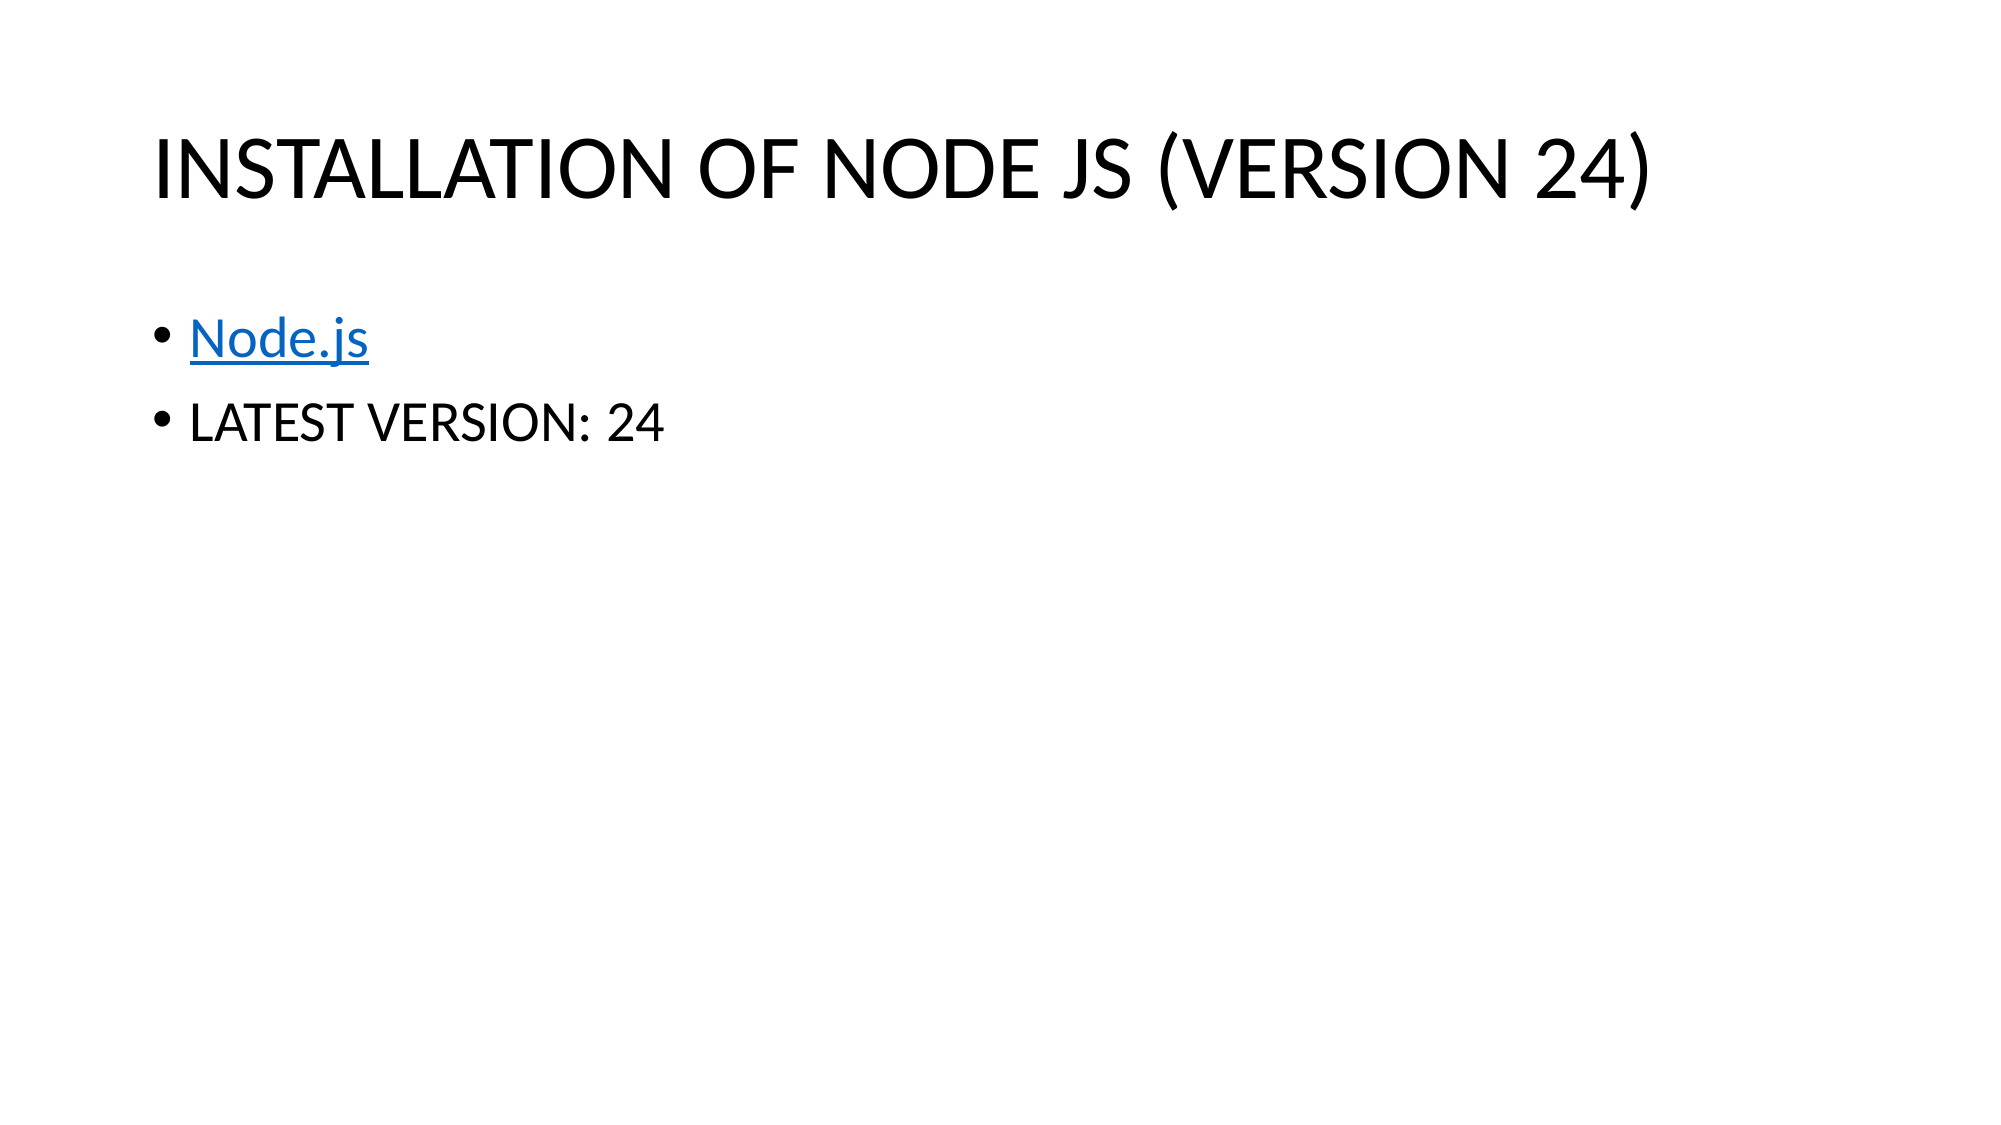

# INSTALLATION OF NODE JS (VERSION 24)
Node.js
LATEST VERSION: 24